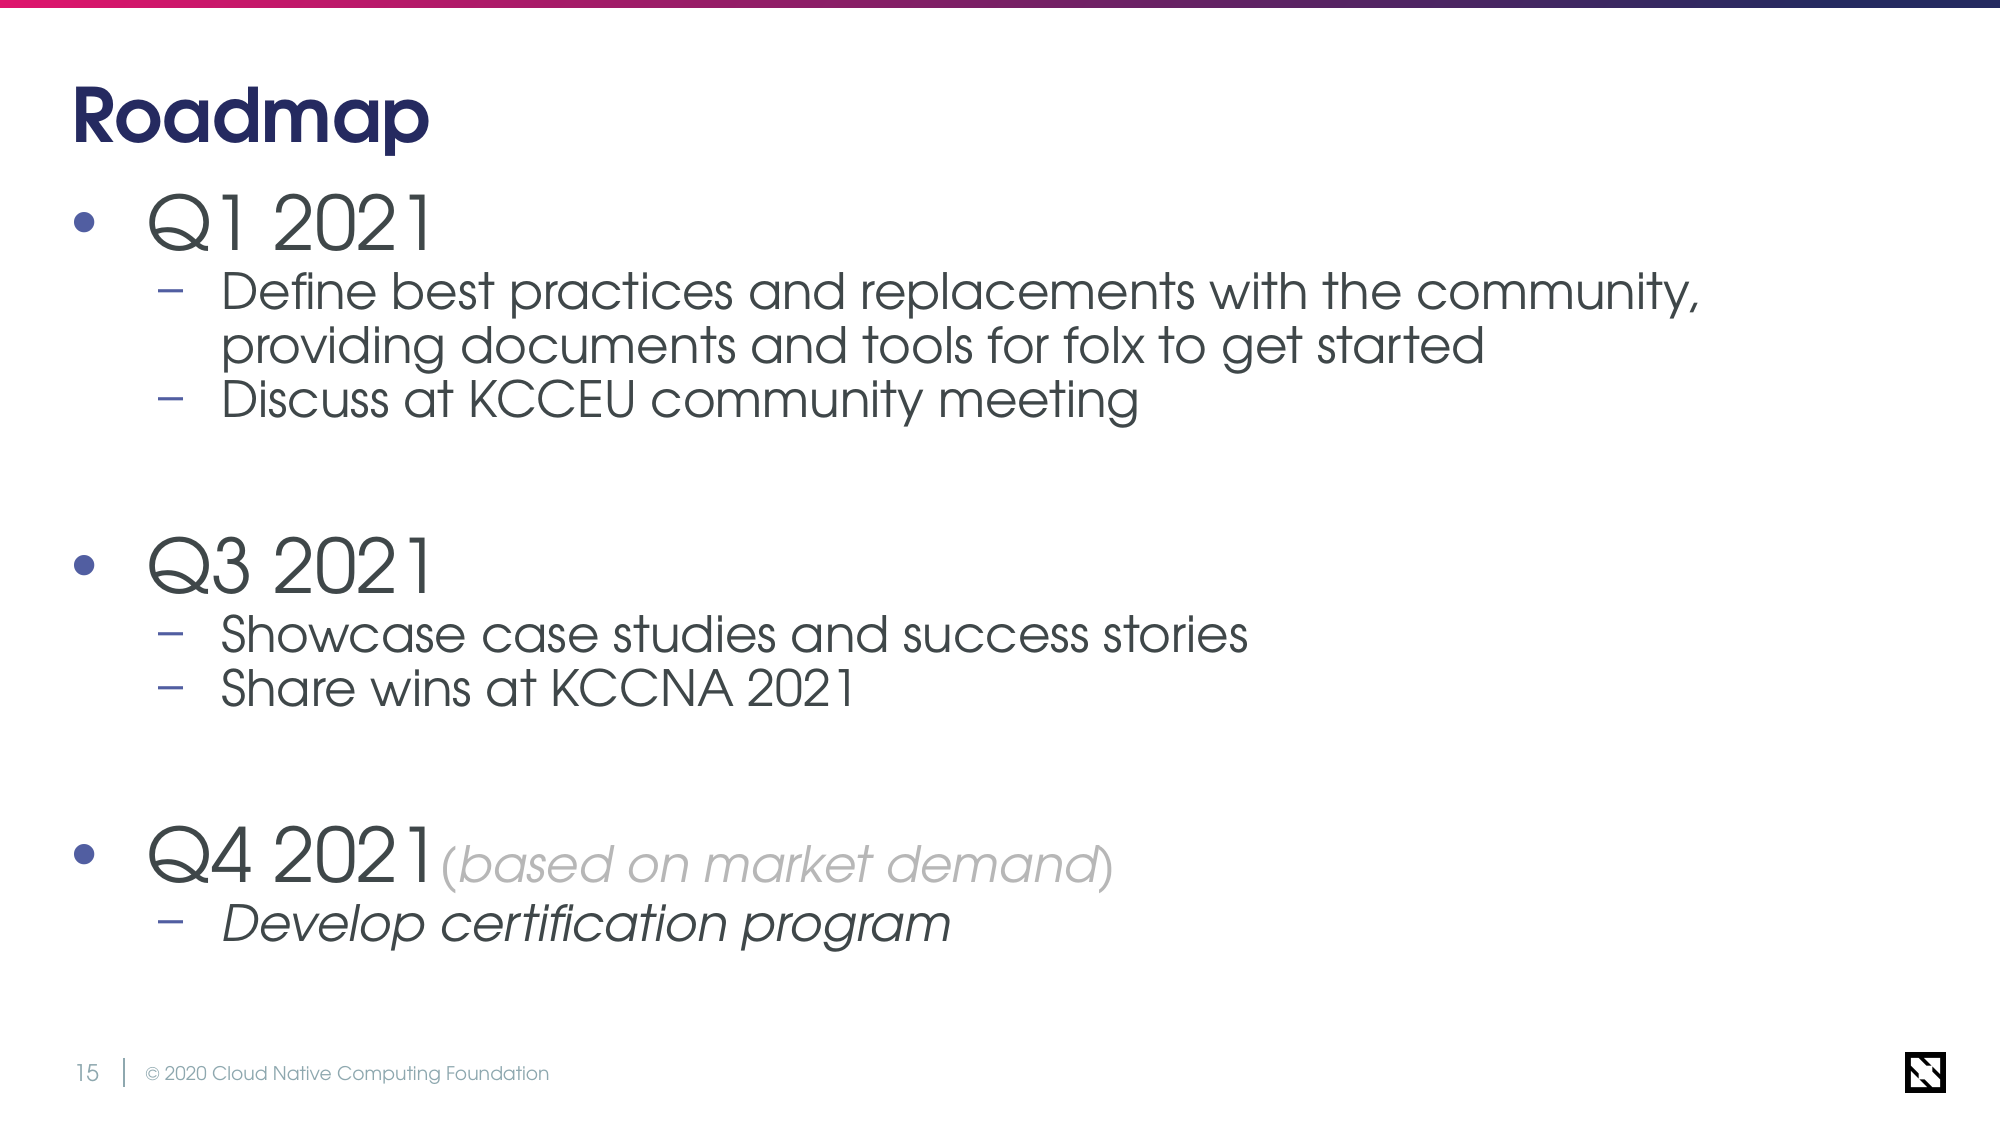

# Roadmap
Q1 2021
Define best practices and replacements with the community, providing documents and tools for folx to get started
Discuss at KCCEU community meeting

Q3 2021
Showcase case studies and success stories
Share wins at KCCNA 2021

Q4 2021(based on market demand)
Develop certification program